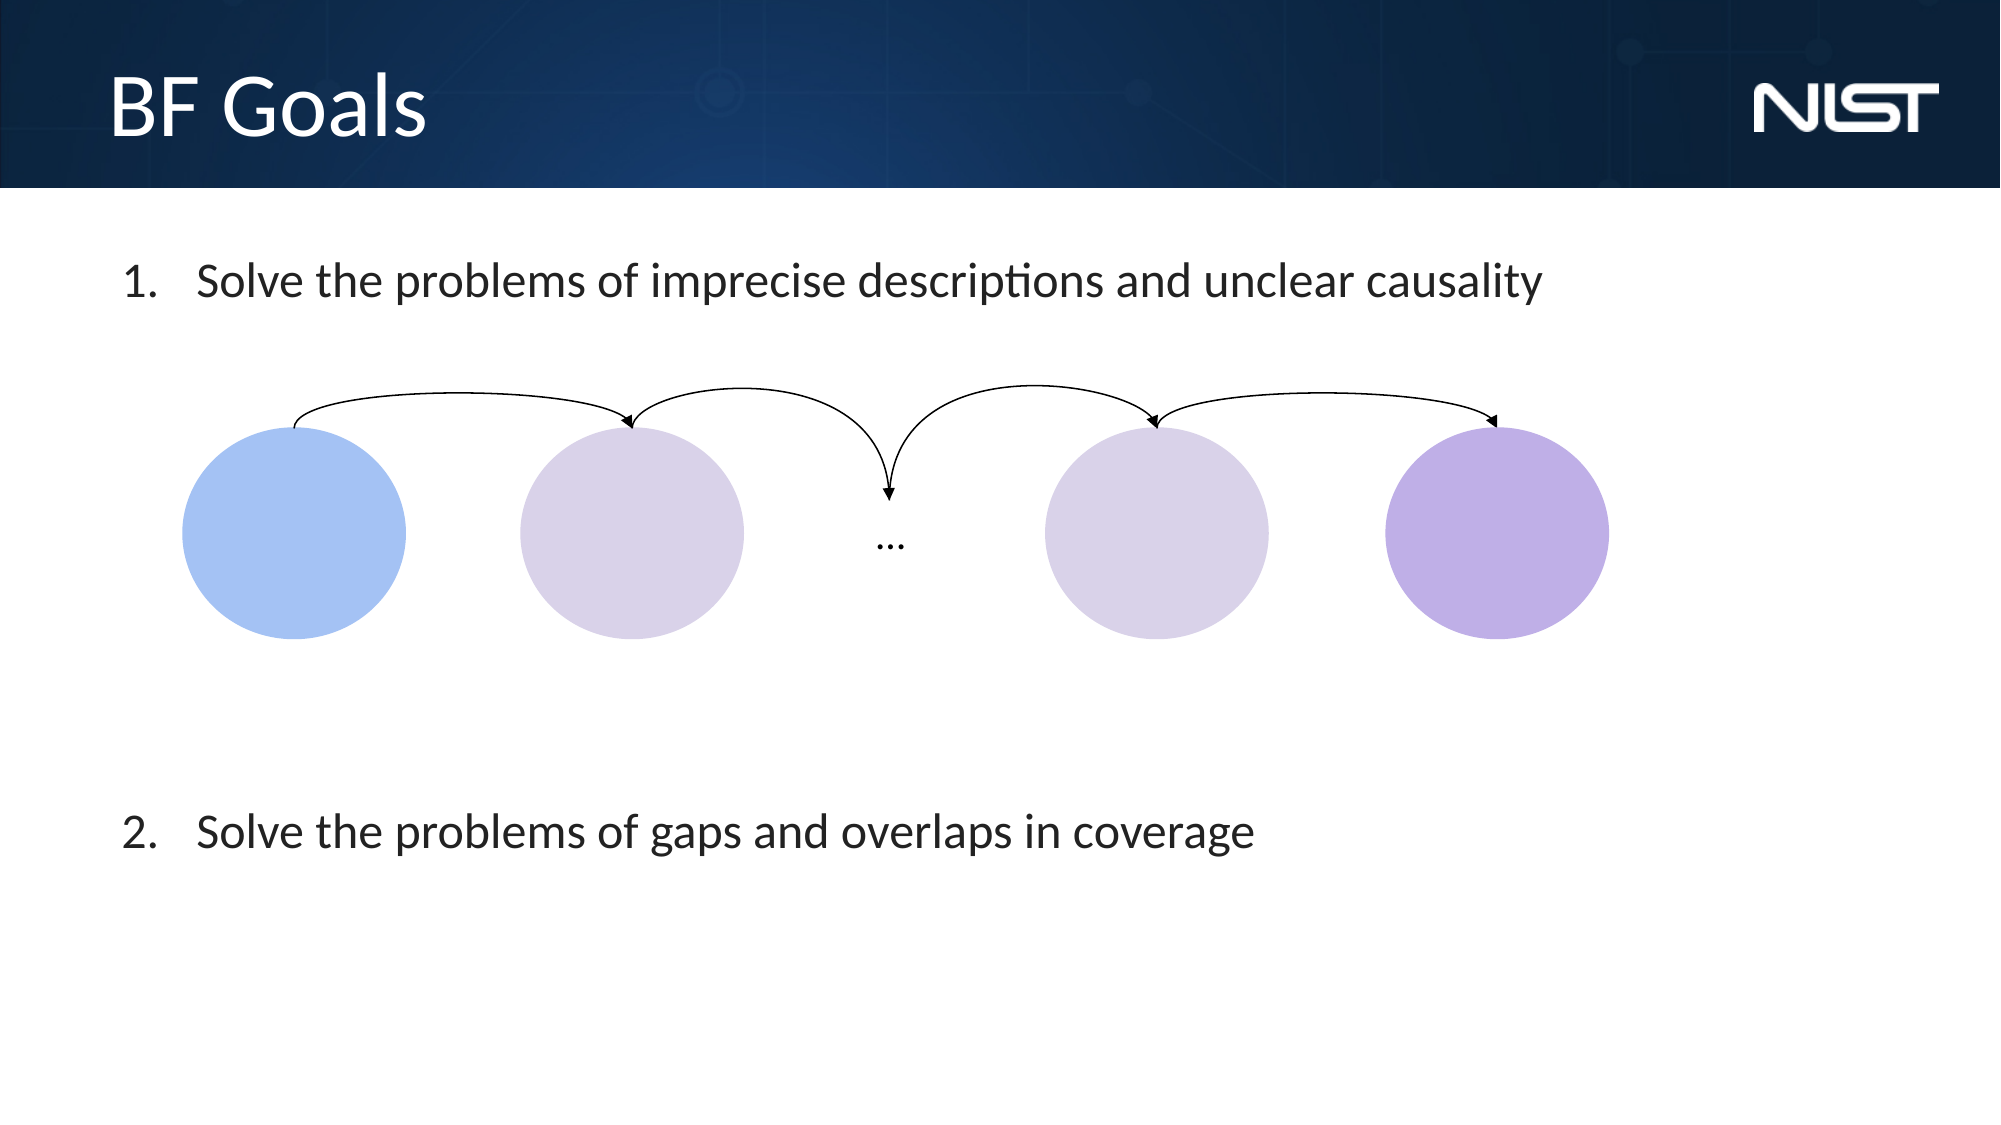

# BF Goals
Solve the problems of imprecise descriptions and unclear causality

Solve the problems of gaps and overlaps in coverage

…